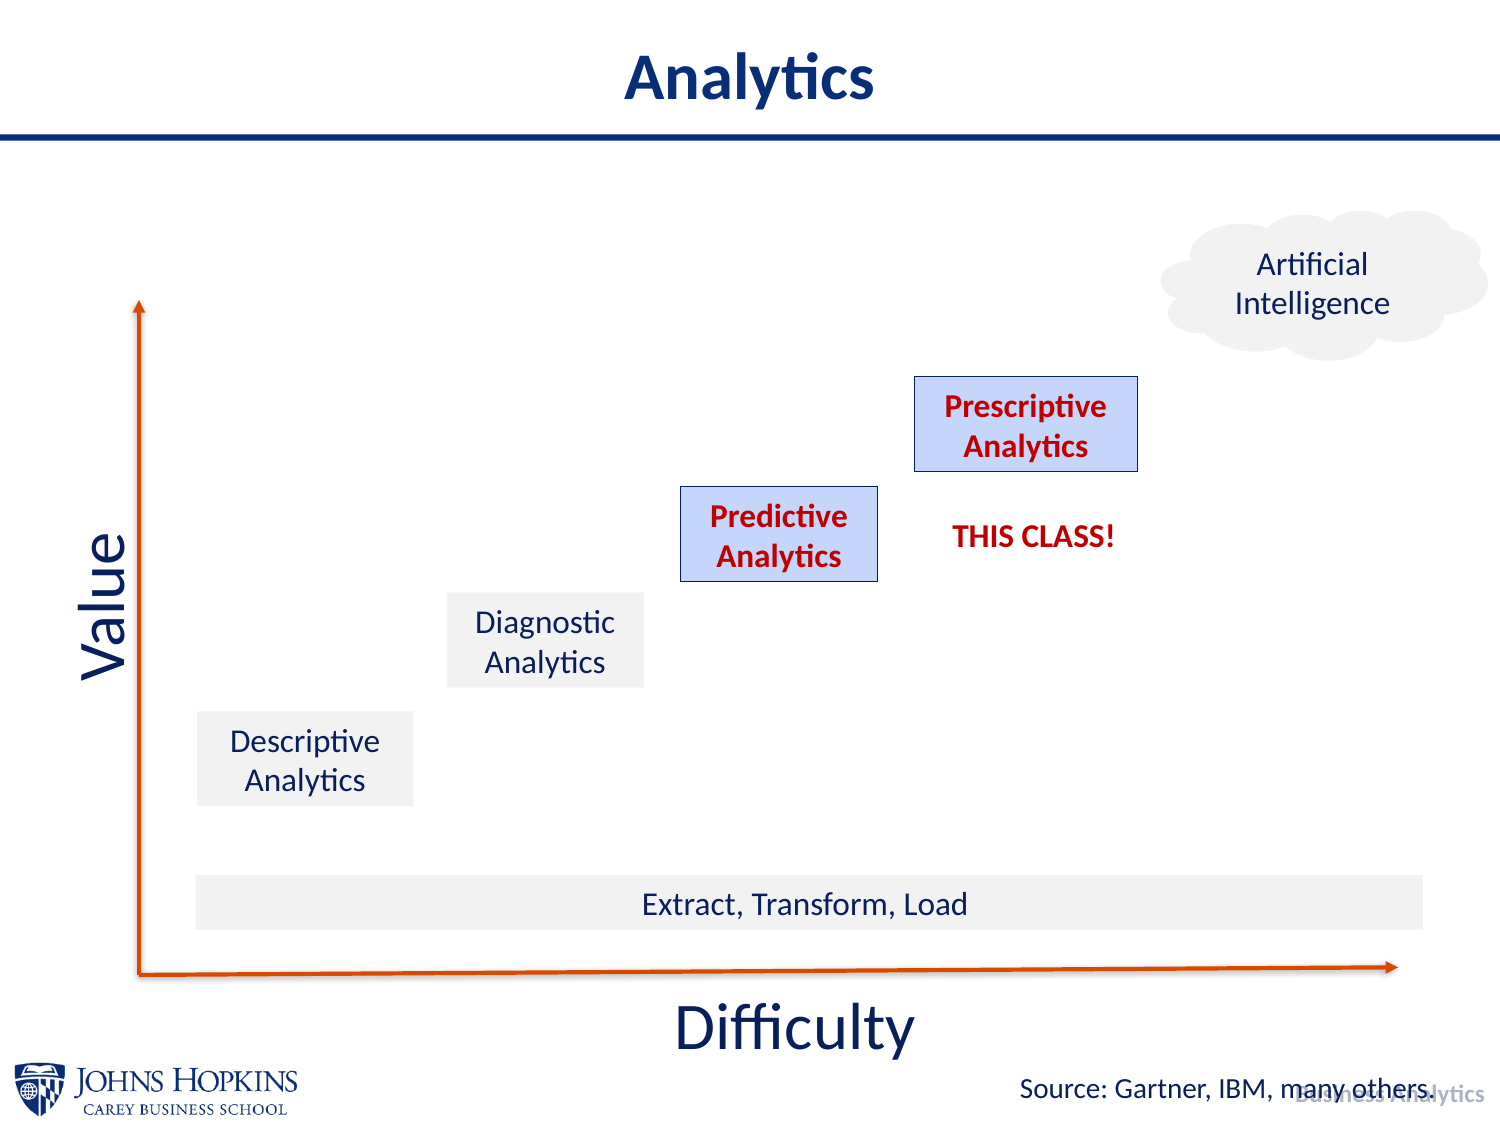

# Analytics
Artificial Intelligence
Prescriptive Analytics
Predictive Analytics
THIS CLASS!
Value
Diagnostic Analytics
Descriptive Analytics
Extract, Transform, Load
Difficulty
Source: Gartner, IBM, many others.